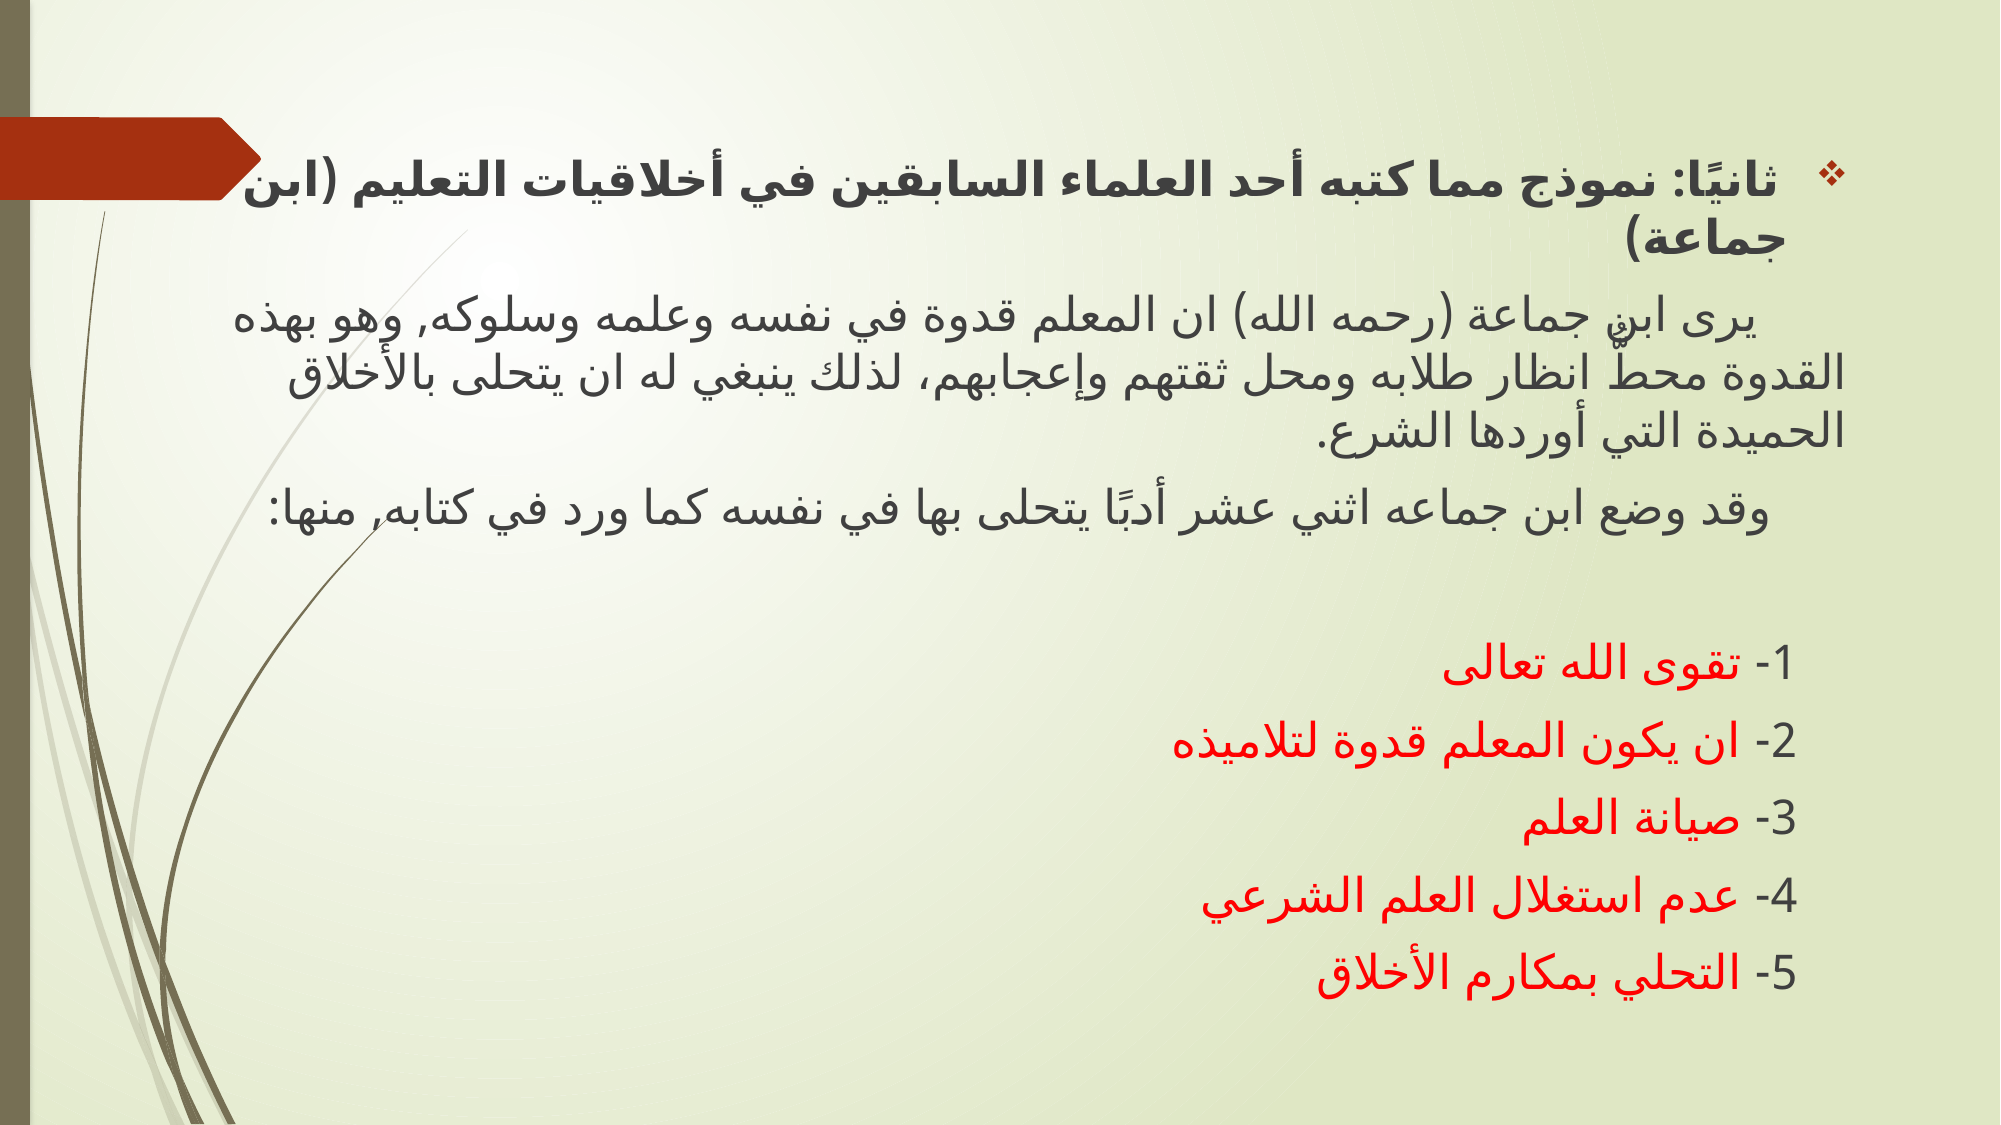

#
 ثانيًا: نموذج مما كتبه أحد العلماء السابقين في أخلاقيات التعليم (ابن جماعة)
       يرى ابن جماعة (رحمه الله) ان المعلم قدوة في نفسه وعلمه وسلوكه, وهو بهذه القدوة محطُّ انظار طلابه ومحل ثقتهم وإعجابهم، لذلك ينبغي له ان يتحلى بالأخلاق الحميدة التي أوردها الشرع.
      وقد وضع ابن جماعه اثني عشر أدبًا يتحلى بها في نفسه كما ورد في كتابه, منها:

    1- تقوى الله تعالى
    2- ان يكون المعلم قدوة لتلاميذه
    3- صيانة العلم
    4- عدم استغلال العلم الشرعي
    5- التحلي بمكارم الأخلاق